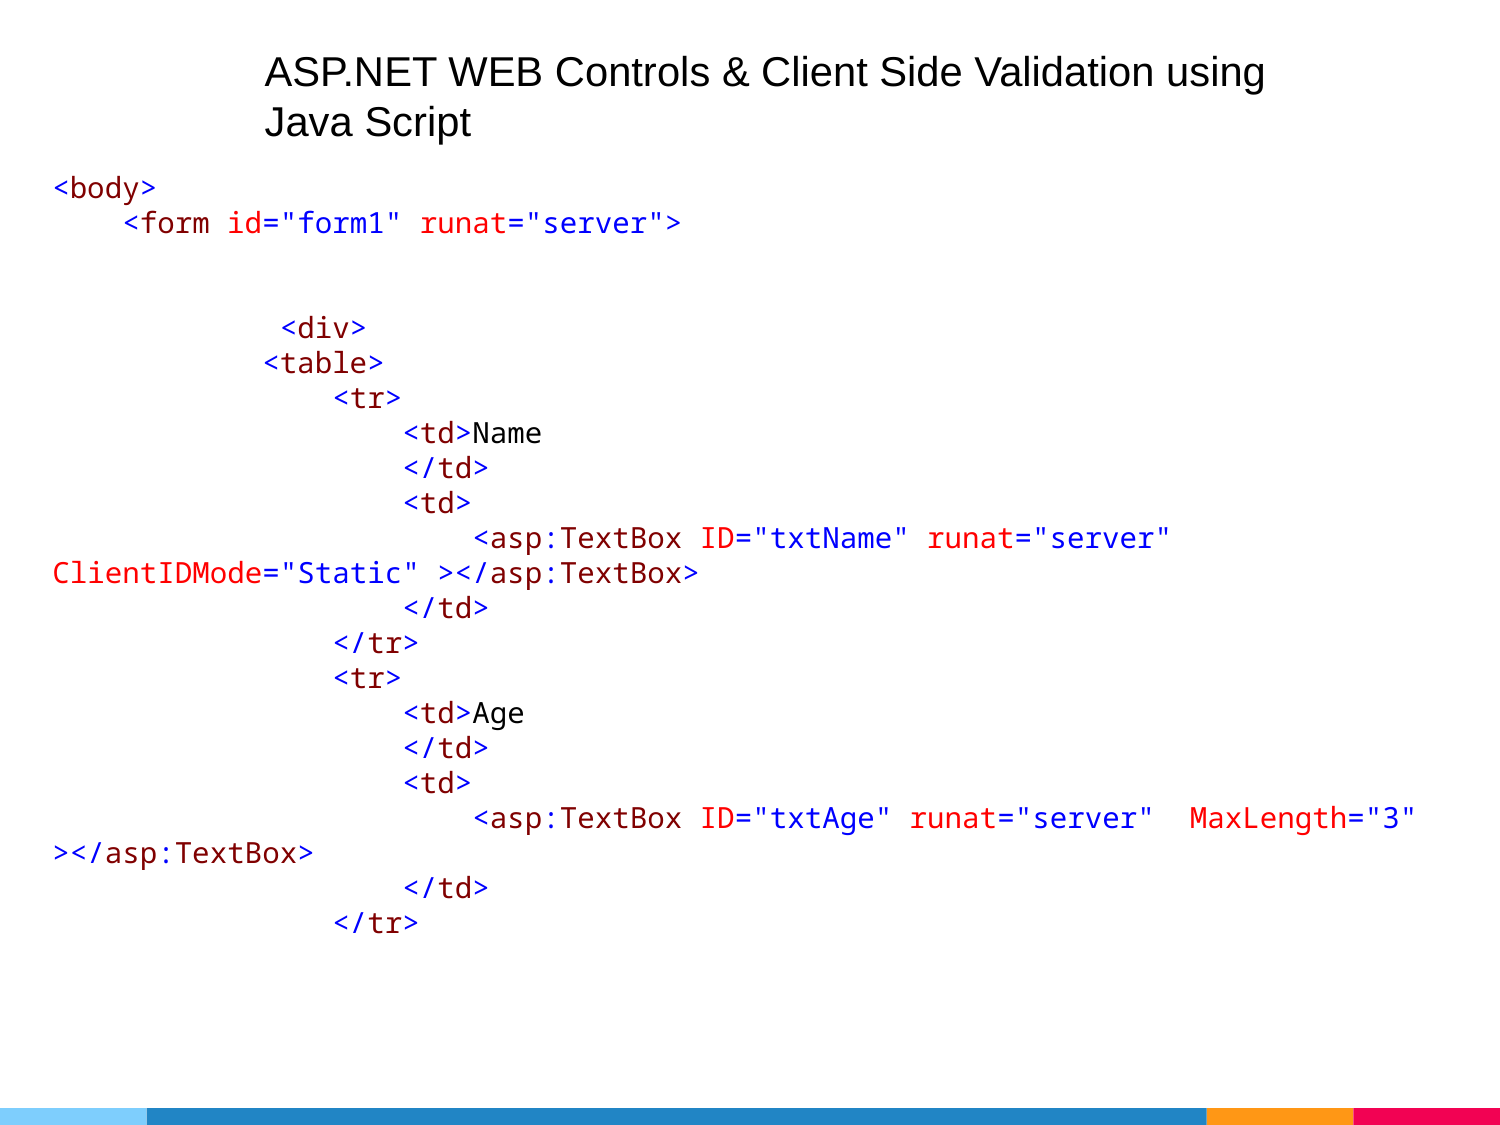

ASP.NET WEB Controls & Client Side Validation using Java Script
<body>
    <form id="form1" runat="server">

             <div>
            <table>
                <tr>
                    <td>Name
                    </td>
                    <td>
                        <asp:TextBox ID="txtName" runat="server" ClientIDMode="Static" ></asp:TextBox>
                    </td>
                </tr>
                <tr>
                    <td>Age
                    </td>
                    <td>
                        <asp:TextBox ID="txtAge" runat="server"  MaxLength="3"  ></asp:TextBox>
                    </td>
                </tr>